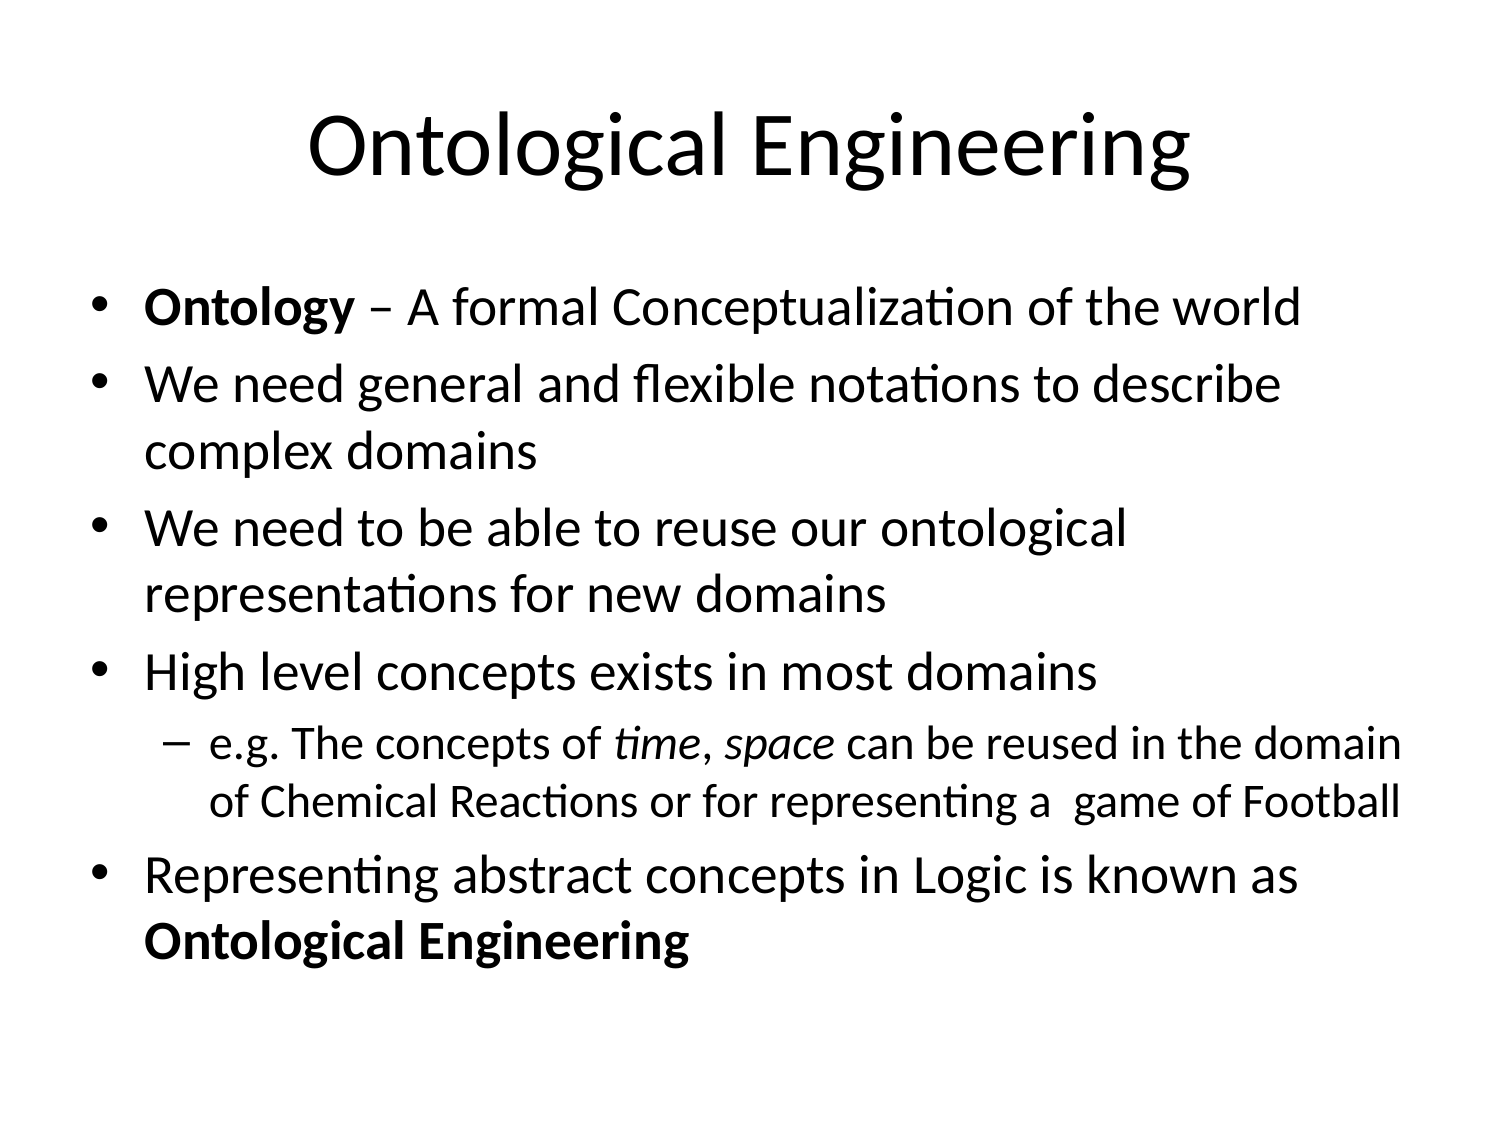

# Ontological Engineering
Ontology – A formal Conceptualization of the world
We need general and flexible notations to describe complex domains
We need to be able to reuse our ontological representations for new domains
High level concepts exists in most domains
e.g. The concepts of time, space can be reused in the domain of Chemical Reactions or for representing a  game of Football
Representing abstract concepts in Logic is known as Ontological Engineering